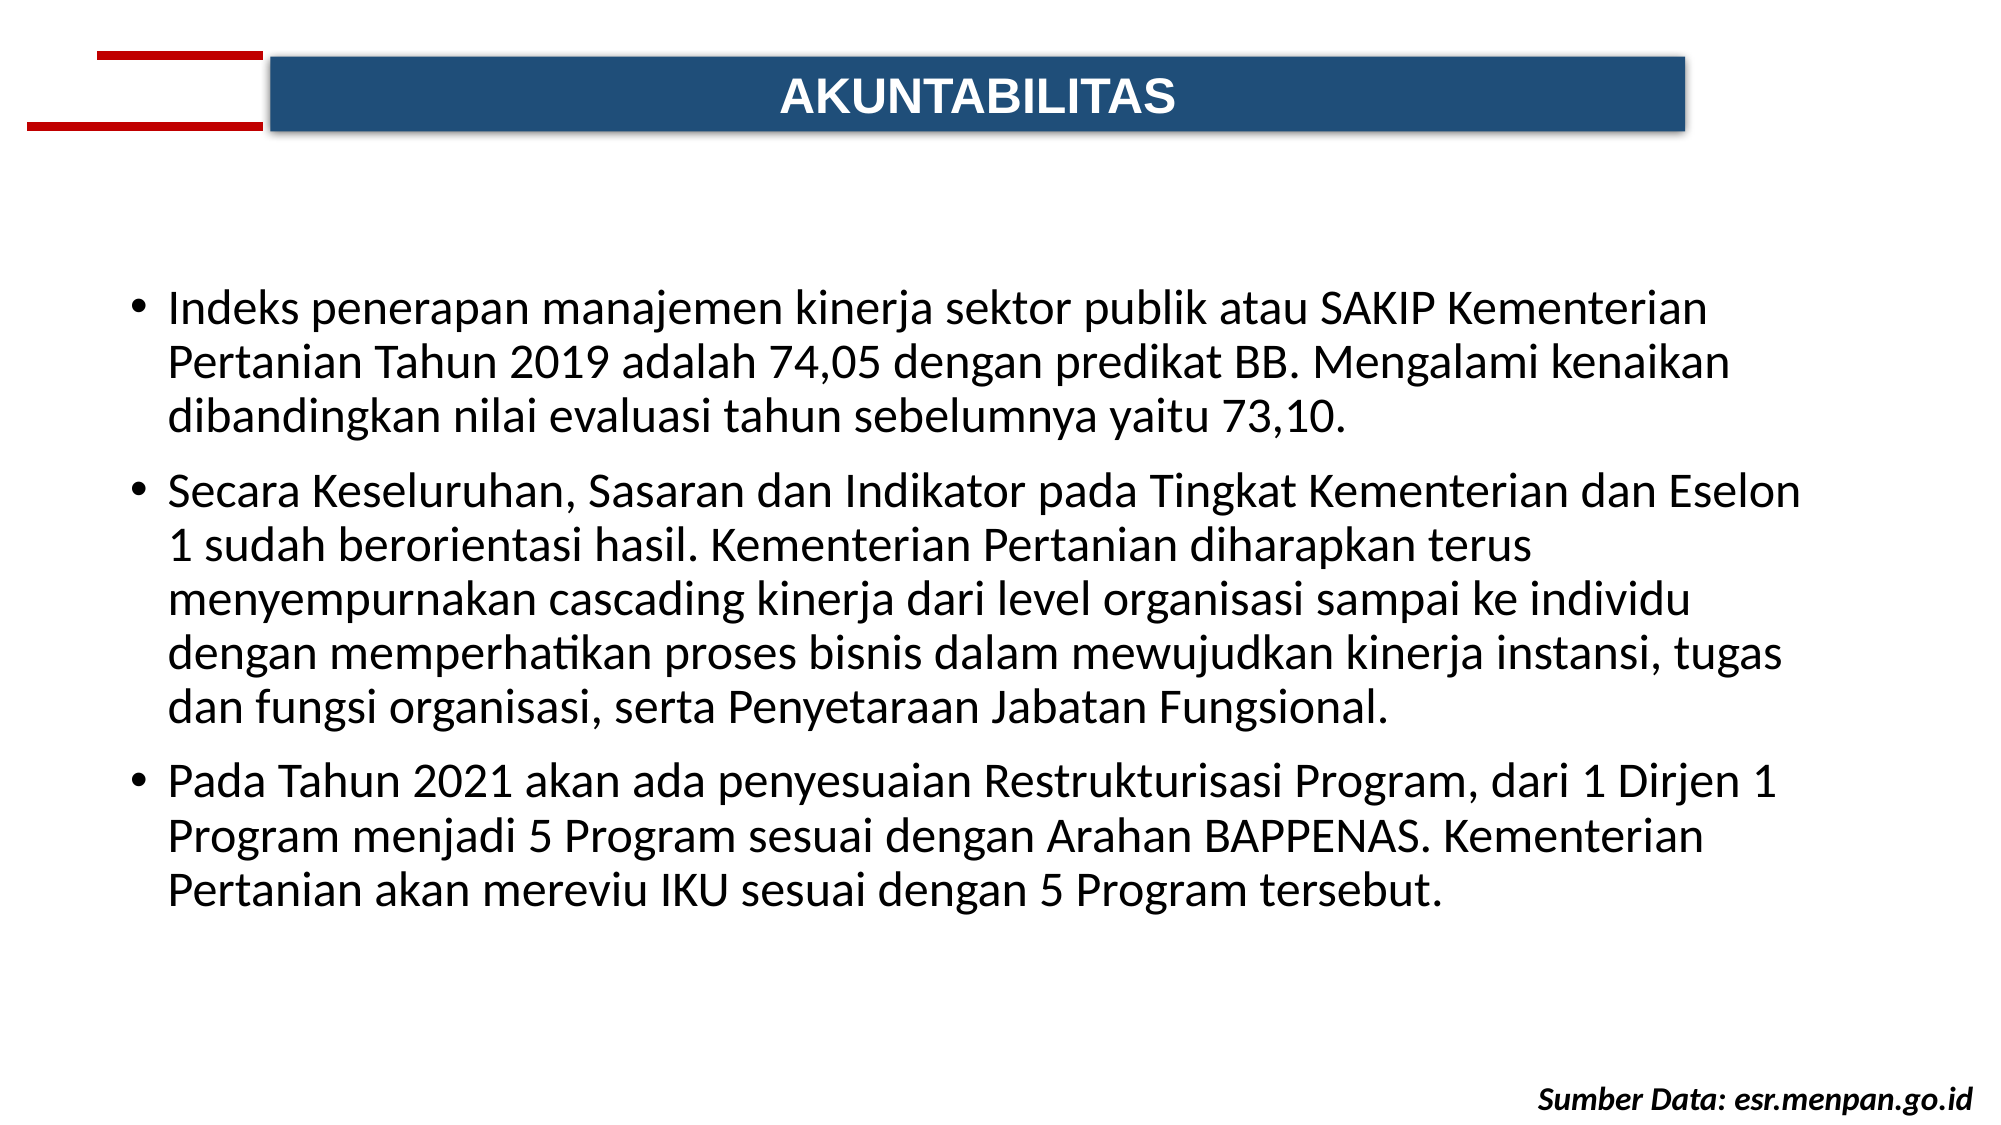

AKUNTABILITAS
Indeks penerapan manajemen kinerja sektor publik atau SAKIP Kementerian Pertanian Tahun 2019 adalah 74,05 dengan predikat BB. Mengalami kenaikan dibandingkan nilai evaluasi tahun sebelumnya yaitu 73,10.
Secara Keseluruhan, Sasaran dan Indikator pada Tingkat Kementerian dan Eselon 1 sudah berorientasi hasil. Kementerian Pertanian diharapkan terus menyempurnakan cascading kinerja dari level organisasi sampai ke individu dengan memperhatikan proses bisnis dalam mewujudkan kinerja instansi, tugas dan fungsi organisasi, serta Penyetaraan Jabatan Fungsional.
Pada Tahun 2021 akan ada penyesuaian Restrukturisasi Program, dari 1 Dirjen 1 Program menjadi 5 Program sesuai dengan Arahan BAPPENAS. Kementerian Pertanian akan mereviu IKU sesuai dengan 5 Program tersebut.

Sumber Data: esr.menpan.go.id